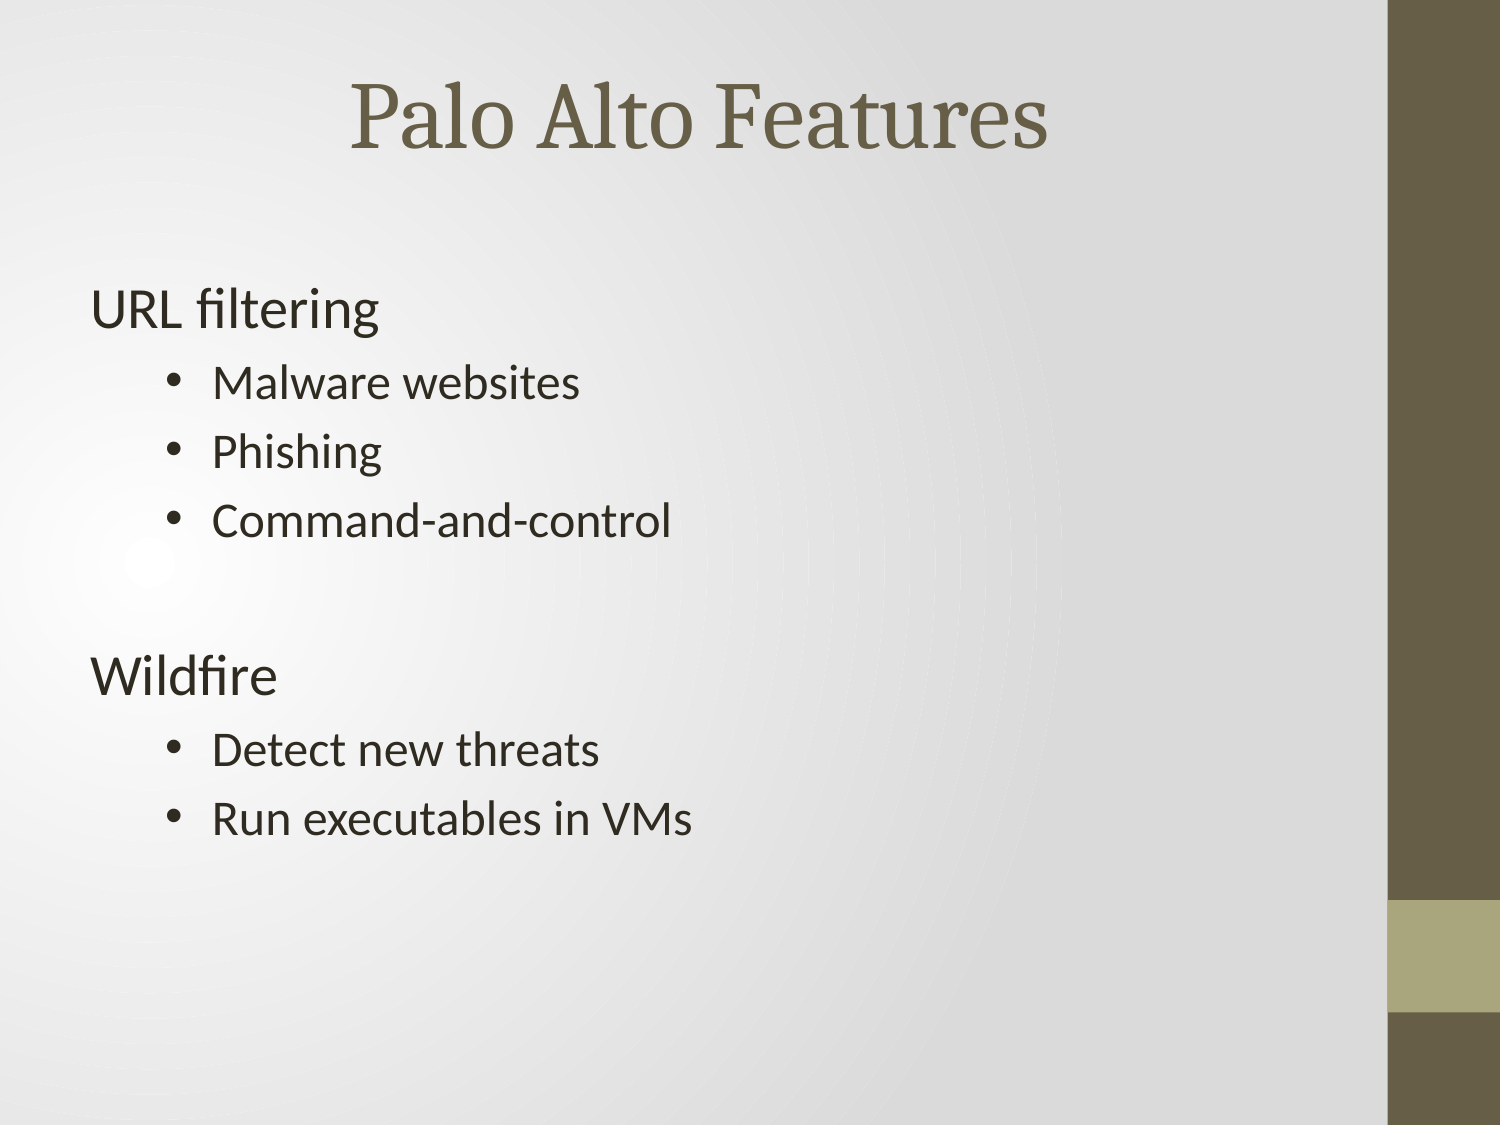

# Palo Alto Features
URL filtering
Malware websites
Phishing
Command-and-control

Wildfire
Detect new threats
Run executables in VMs